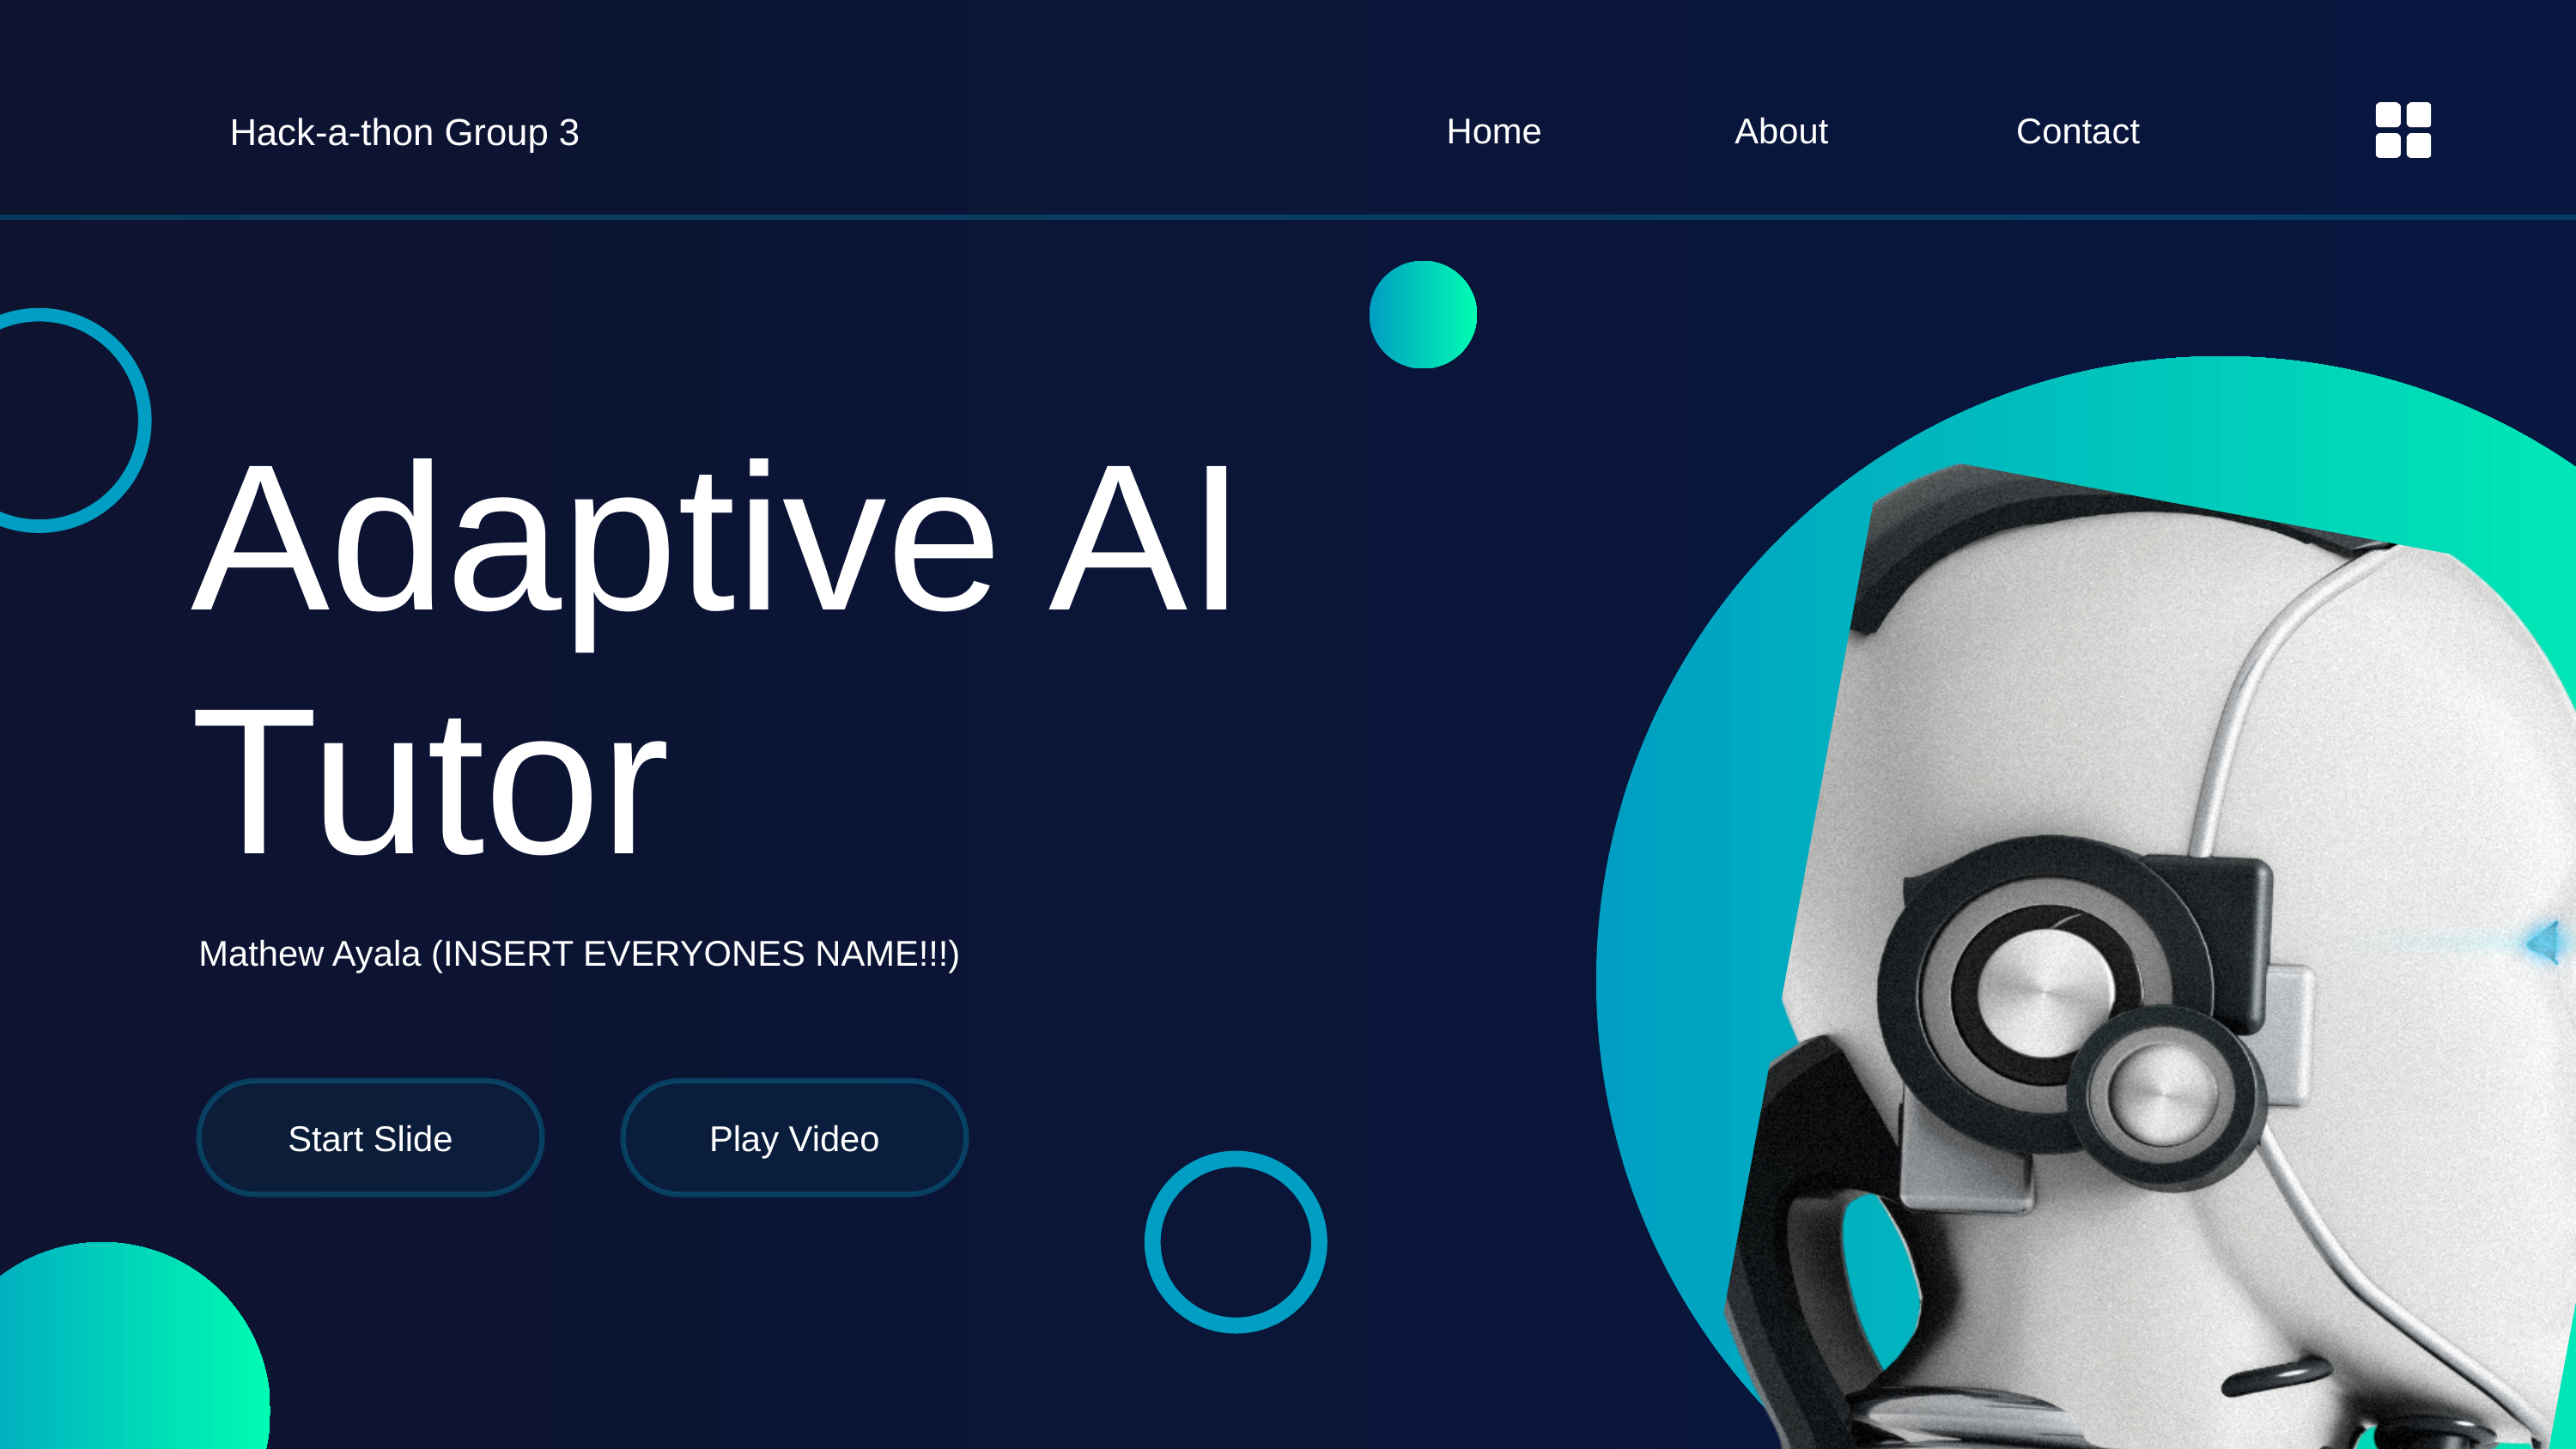

Home
About
Contact

Hack-a-thon Group 3

Adaptive AI Tutor

Mathew Ayala (INSERT EVERYONES NAME!!!)

Start Slide
Play Video